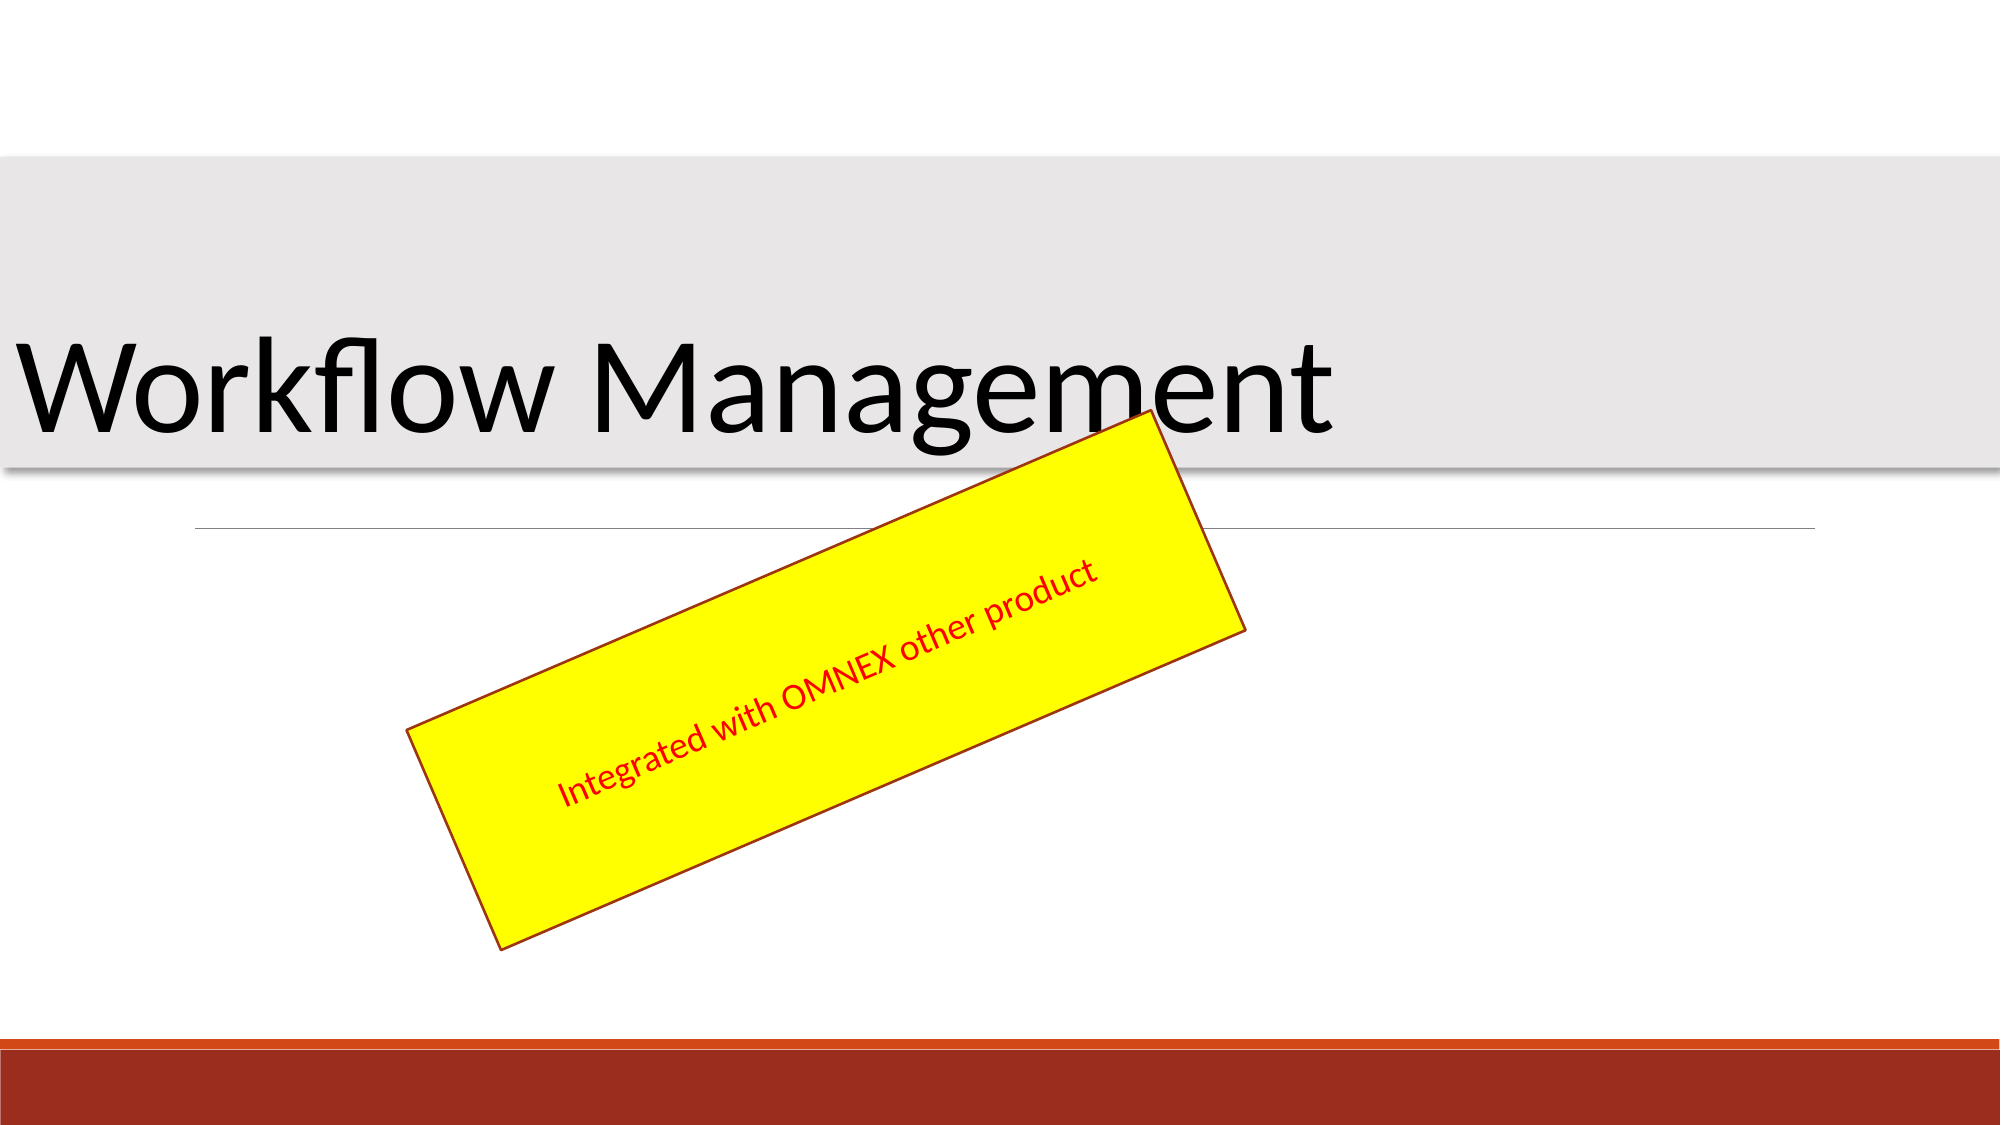

# Workflow Management

Integrated with OMNEX other product